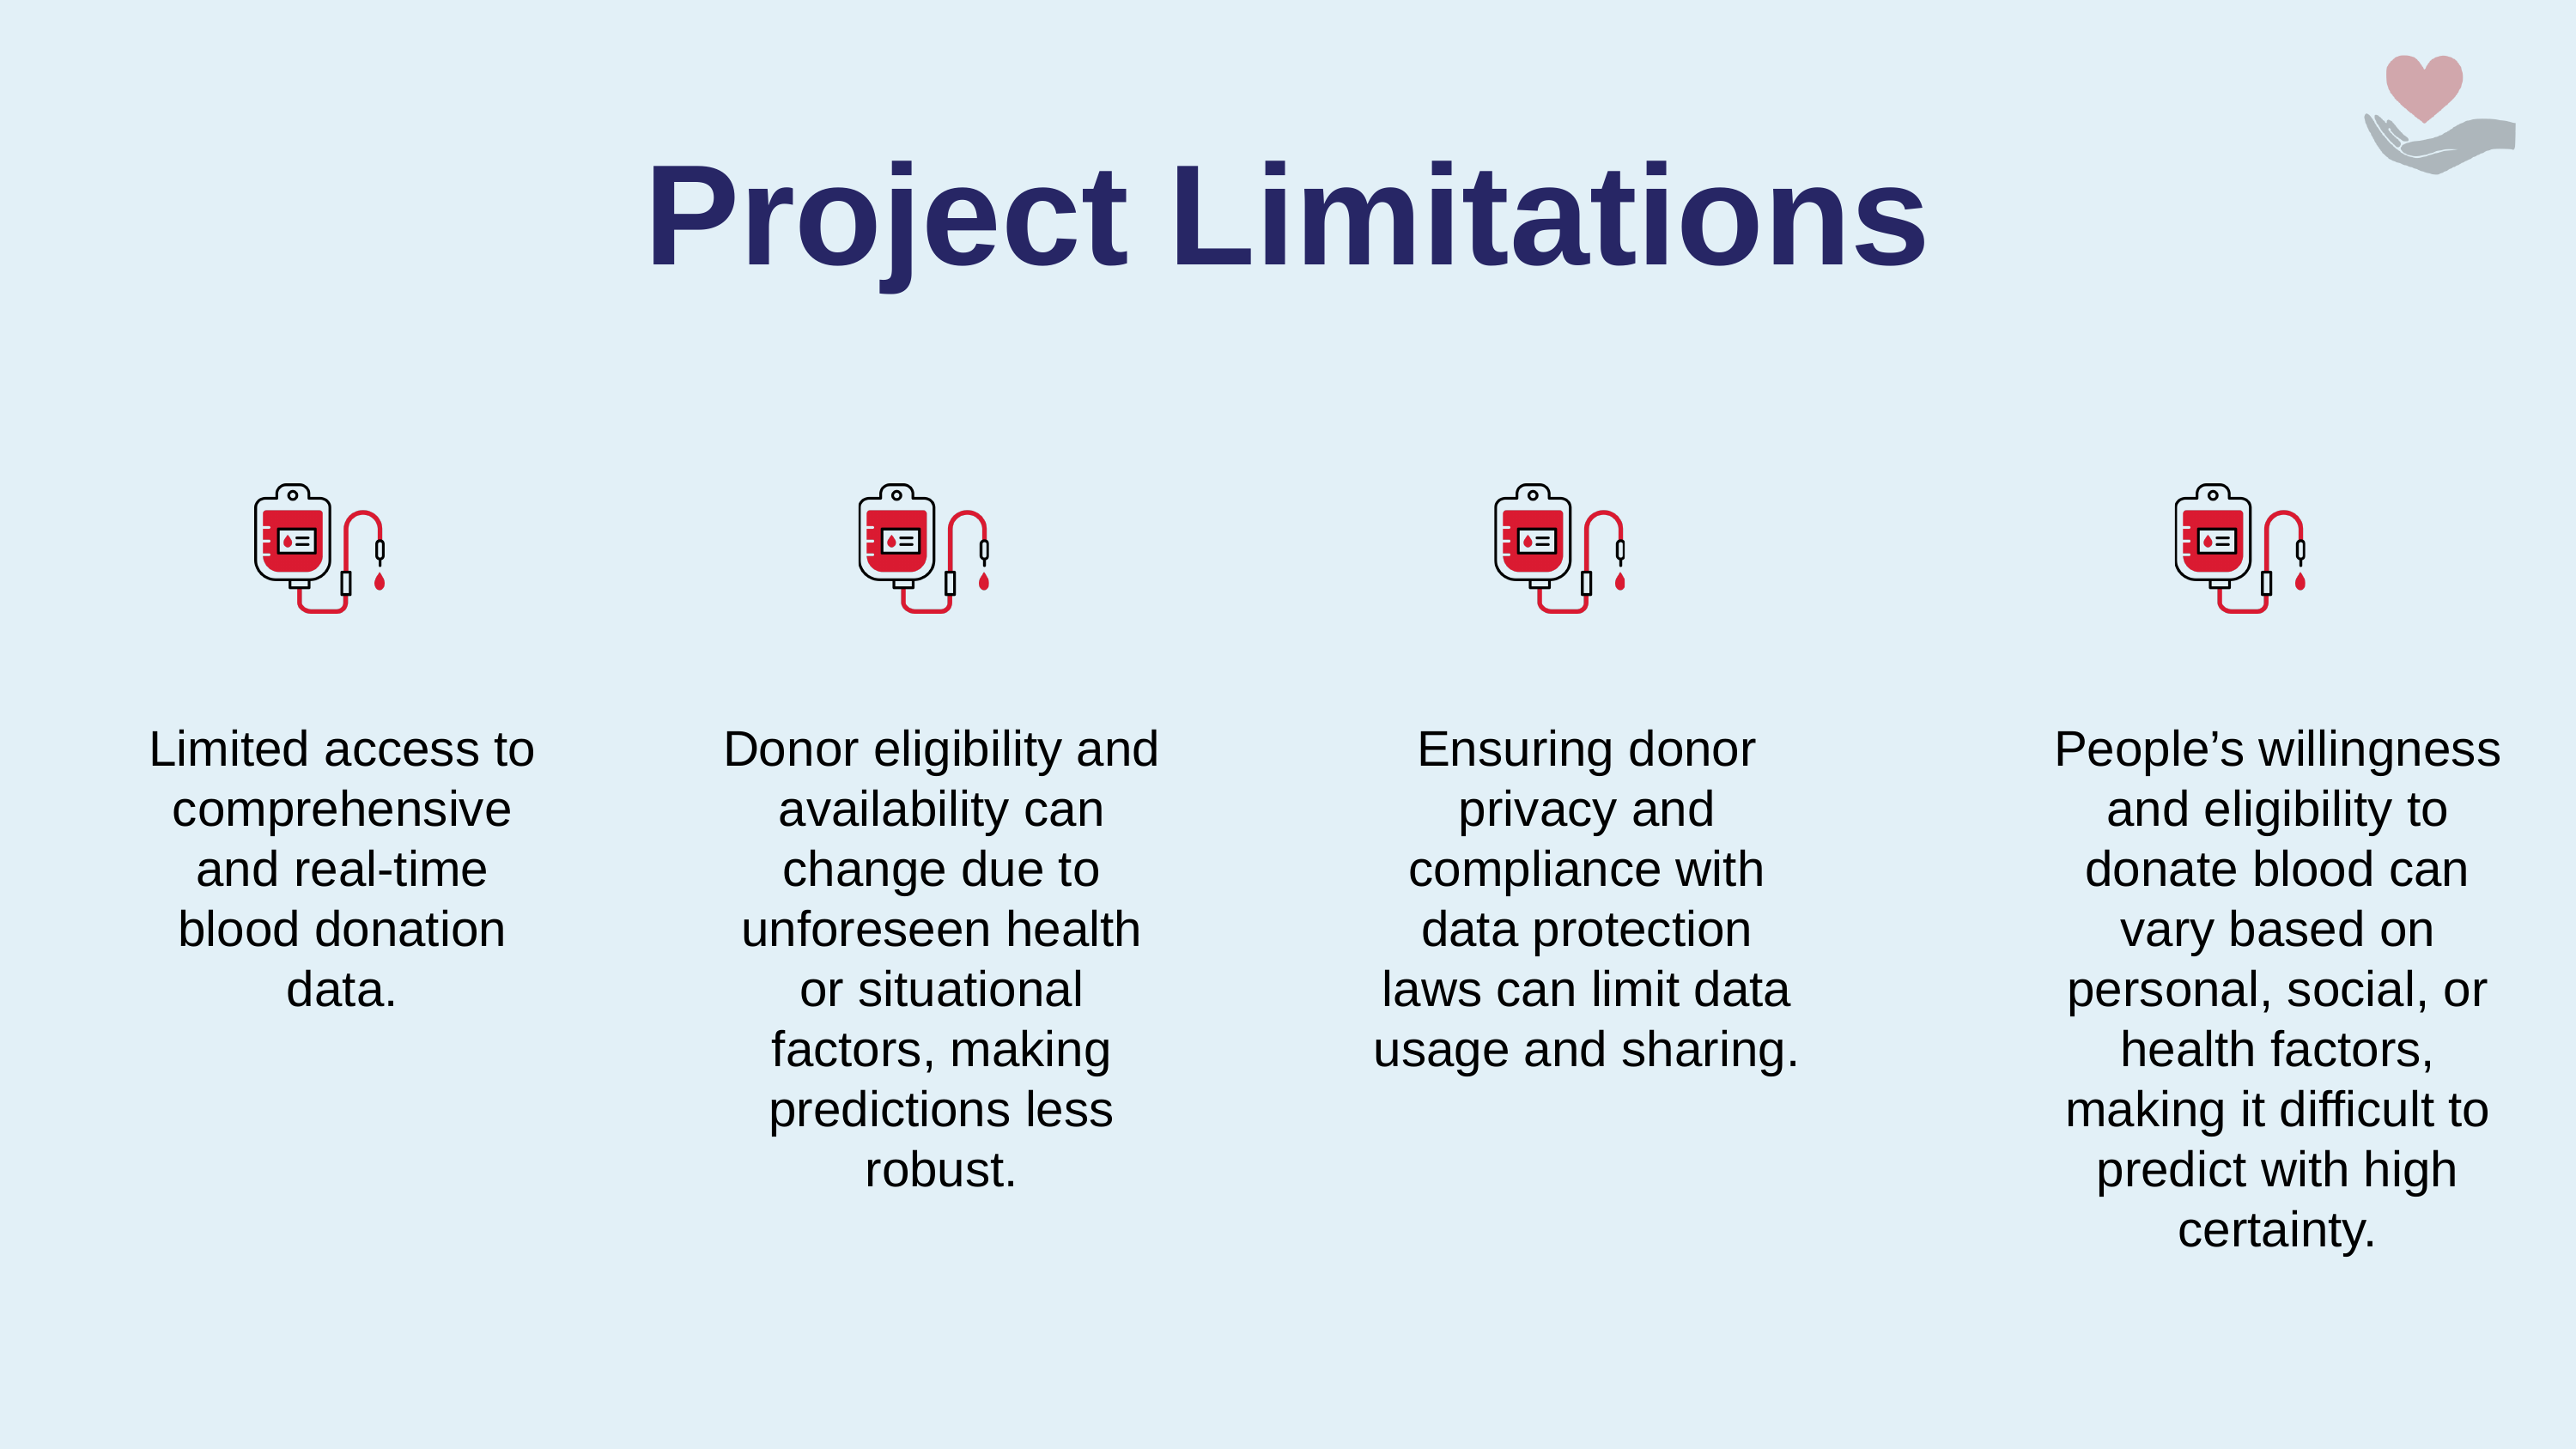

Project Limitations

Limited access to comprehensive and real-time blood donation data.
Donor eligibility and availability can change due to unforeseen health or situational factors, making predictions less robust.
Ensuring donor privacy and compliance with data protection laws can limit data usage and sharing.
People’s willingness and eligibility to donate blood can vary based on personal, social, or health factors, making it difficult to predict with high certainty.